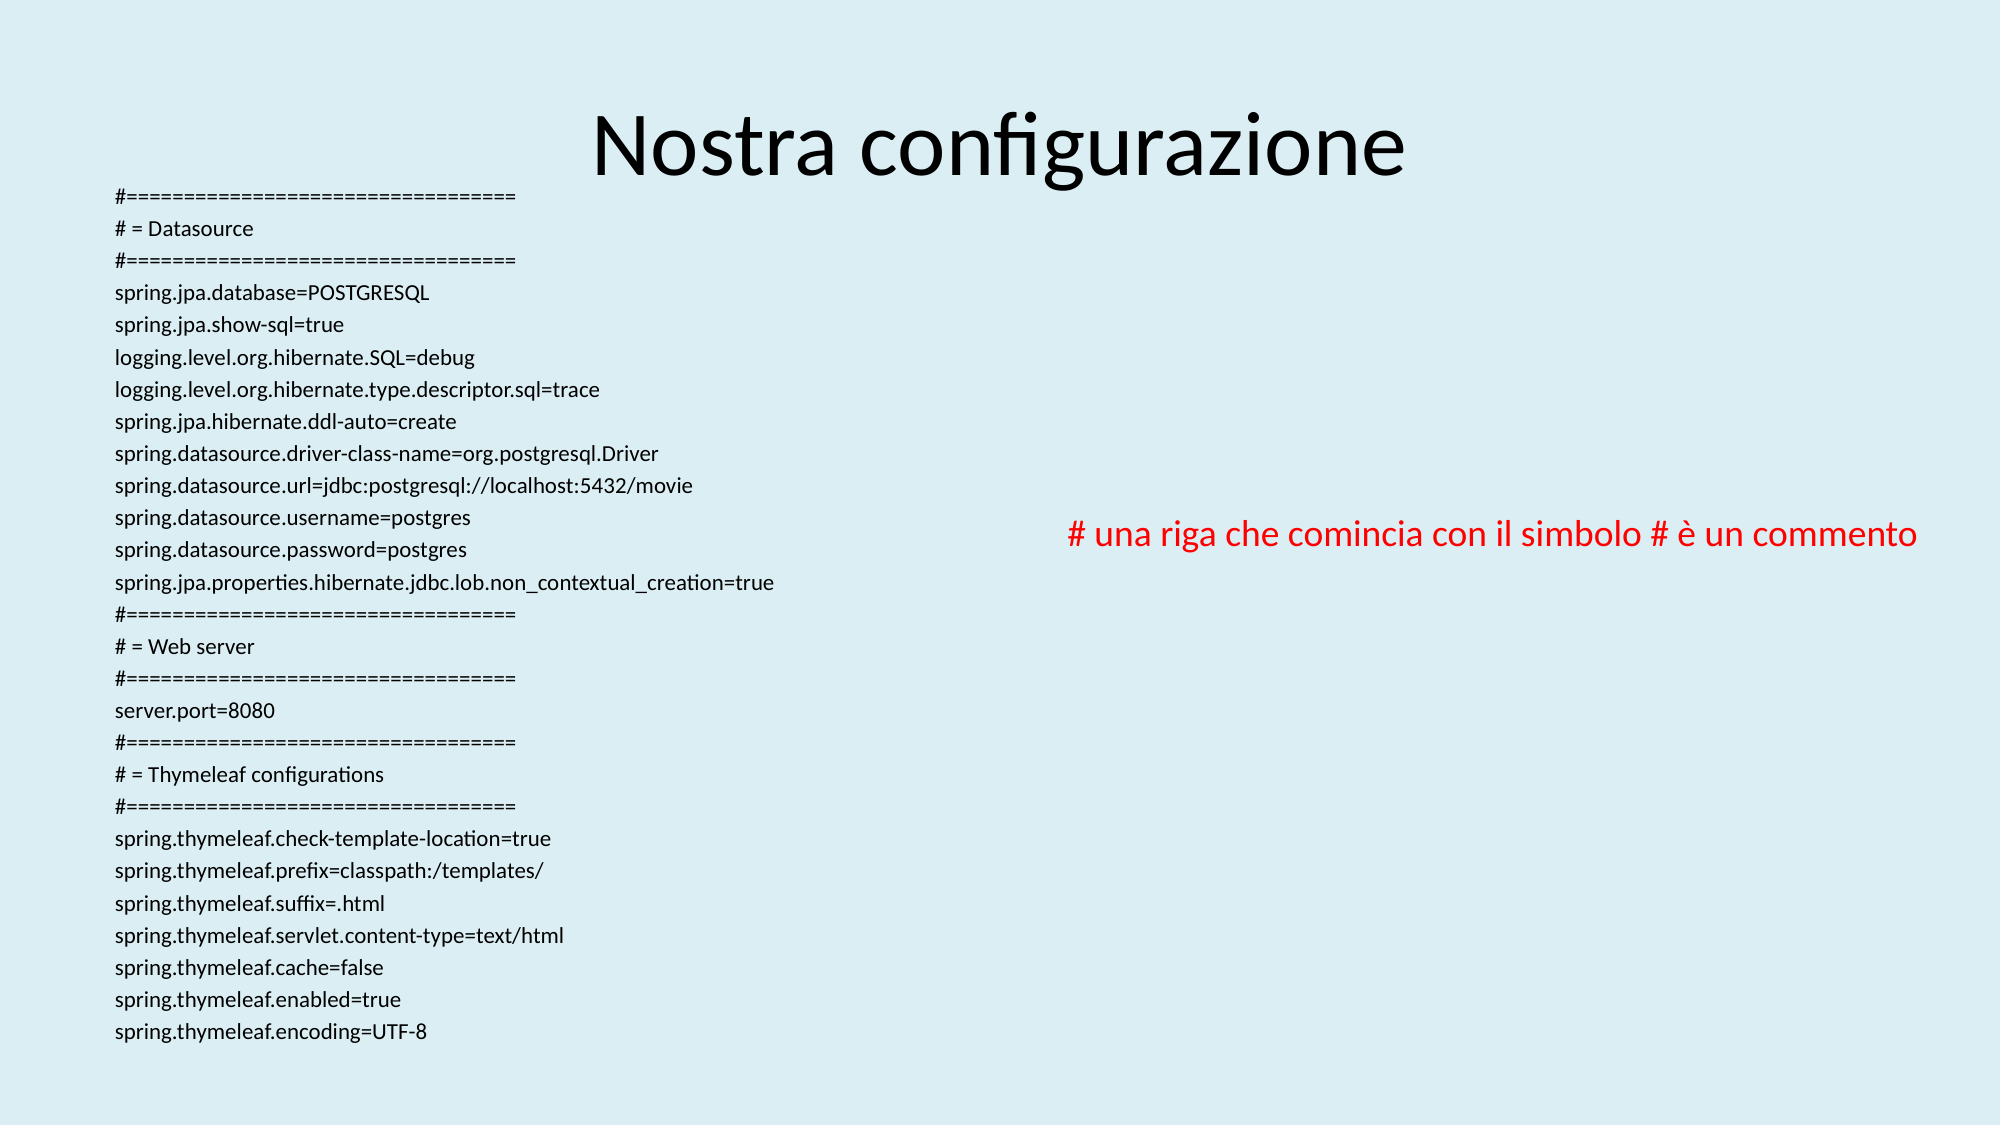

# Nostra configurazione
#==================================
# = Datasource
#==================================
spring.jpa.database=POSTGRESQL
spring.jpa.show-sql=true
logging.level.org.hibernate.SQL=debug
logging.level.org.hibernate.type.descriptor.sql=trace
spring.jpa.hibernate.ddl-auto=create
spring.datasource.driver-class-name=org.postgresql.Driver
spring.datasource.url=jdbc:postgresql://localhost:5432/movie
spring.datasource.username=postgres
spring.datasource.password=postgres
spring.jpa.properties.hibernate.jdbc.lob.non_contextual_creation=true
#==================================
# = Web server
#==================================
server.port=8080
#==================================
# = Thymeleaf configurations
#==================================
spring.thymeleaf.check-template-location=true
spring.thymeleaf.prefix=classpath:/templates/
spring.thymeleaf.suffix=.html
spring.thymeleaf.servlet.content-type=text/html
spring.thymeleaf.cache=false
spring.thymeleaf.enabled=true
spring.thymeleaf.encoding=UTF-8
# una riga che comincia con il simbolo # è un commento